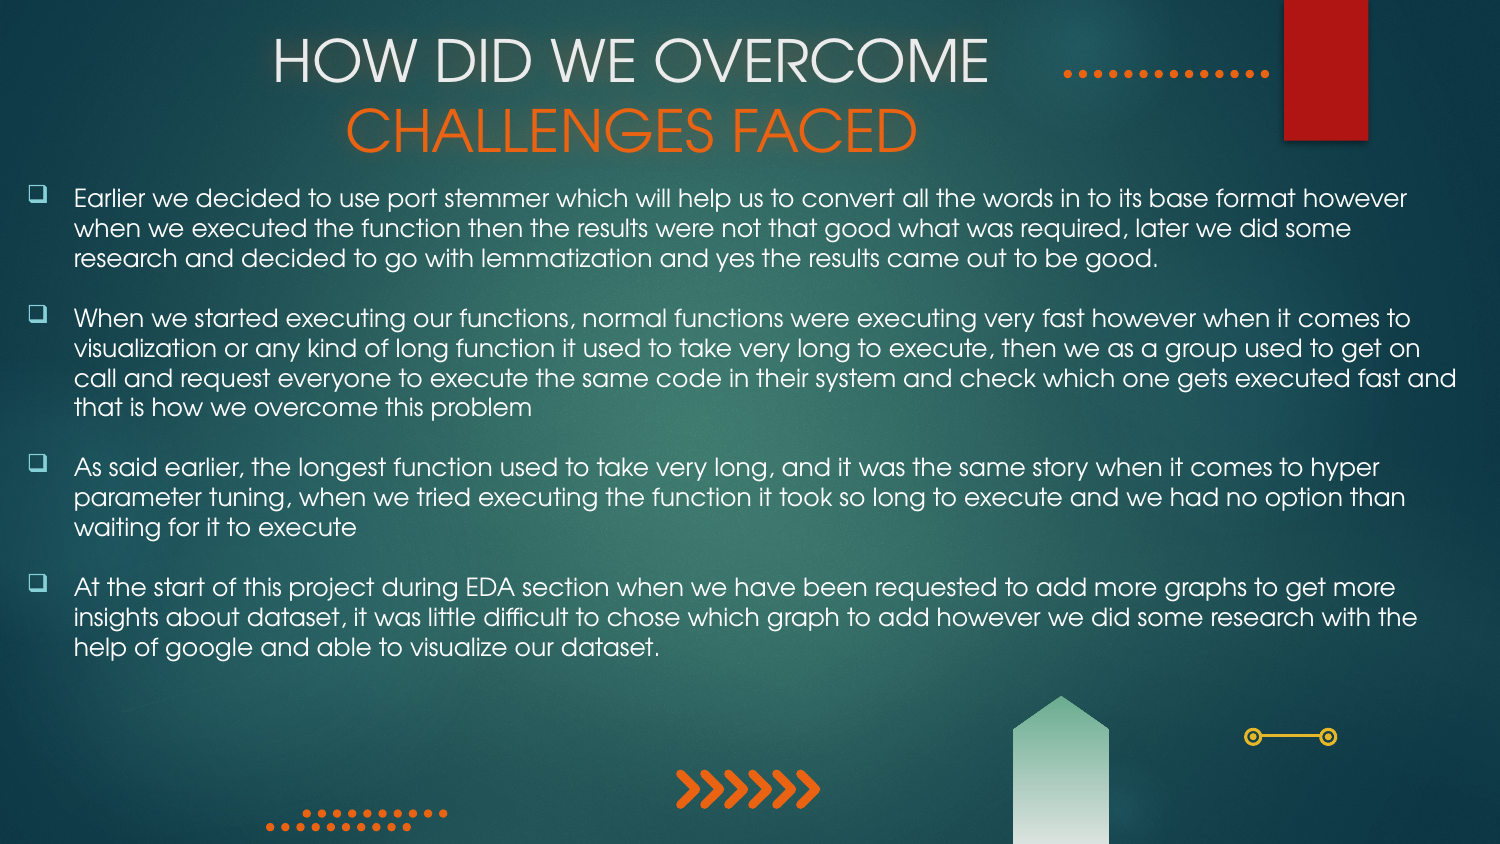

# HOW DID WE OVERCOME CHALLENGES FACED

Earlier we decided to use port stemmer which will help us to convert all the words in to its base format however when we executed the function then the results were not that good what was required, later we did some research and decided to go with lemmatization and yes the results came out to be good.

When we started executing our functions, normal functions were executing very fast however when it comes to visualization or any kind of long function it used to take very long to execute, then we as a group used to get on call and request everyone to execute the same code in their system and check which one gets executed fast and that is how we overcome this problem

As said earlier, the longest function used to take very long, and it was the same story when it comes to hyper parameter tuning, when we tried executing the function it took so long to execute and we had no option than waiting for it to execute

At the start of this project during EDA section when we have been requested to add more graphs to get more insights about dataset, it was little difficult to chose which graph to add however we did some research with the help of google and able to visualize our dataset.